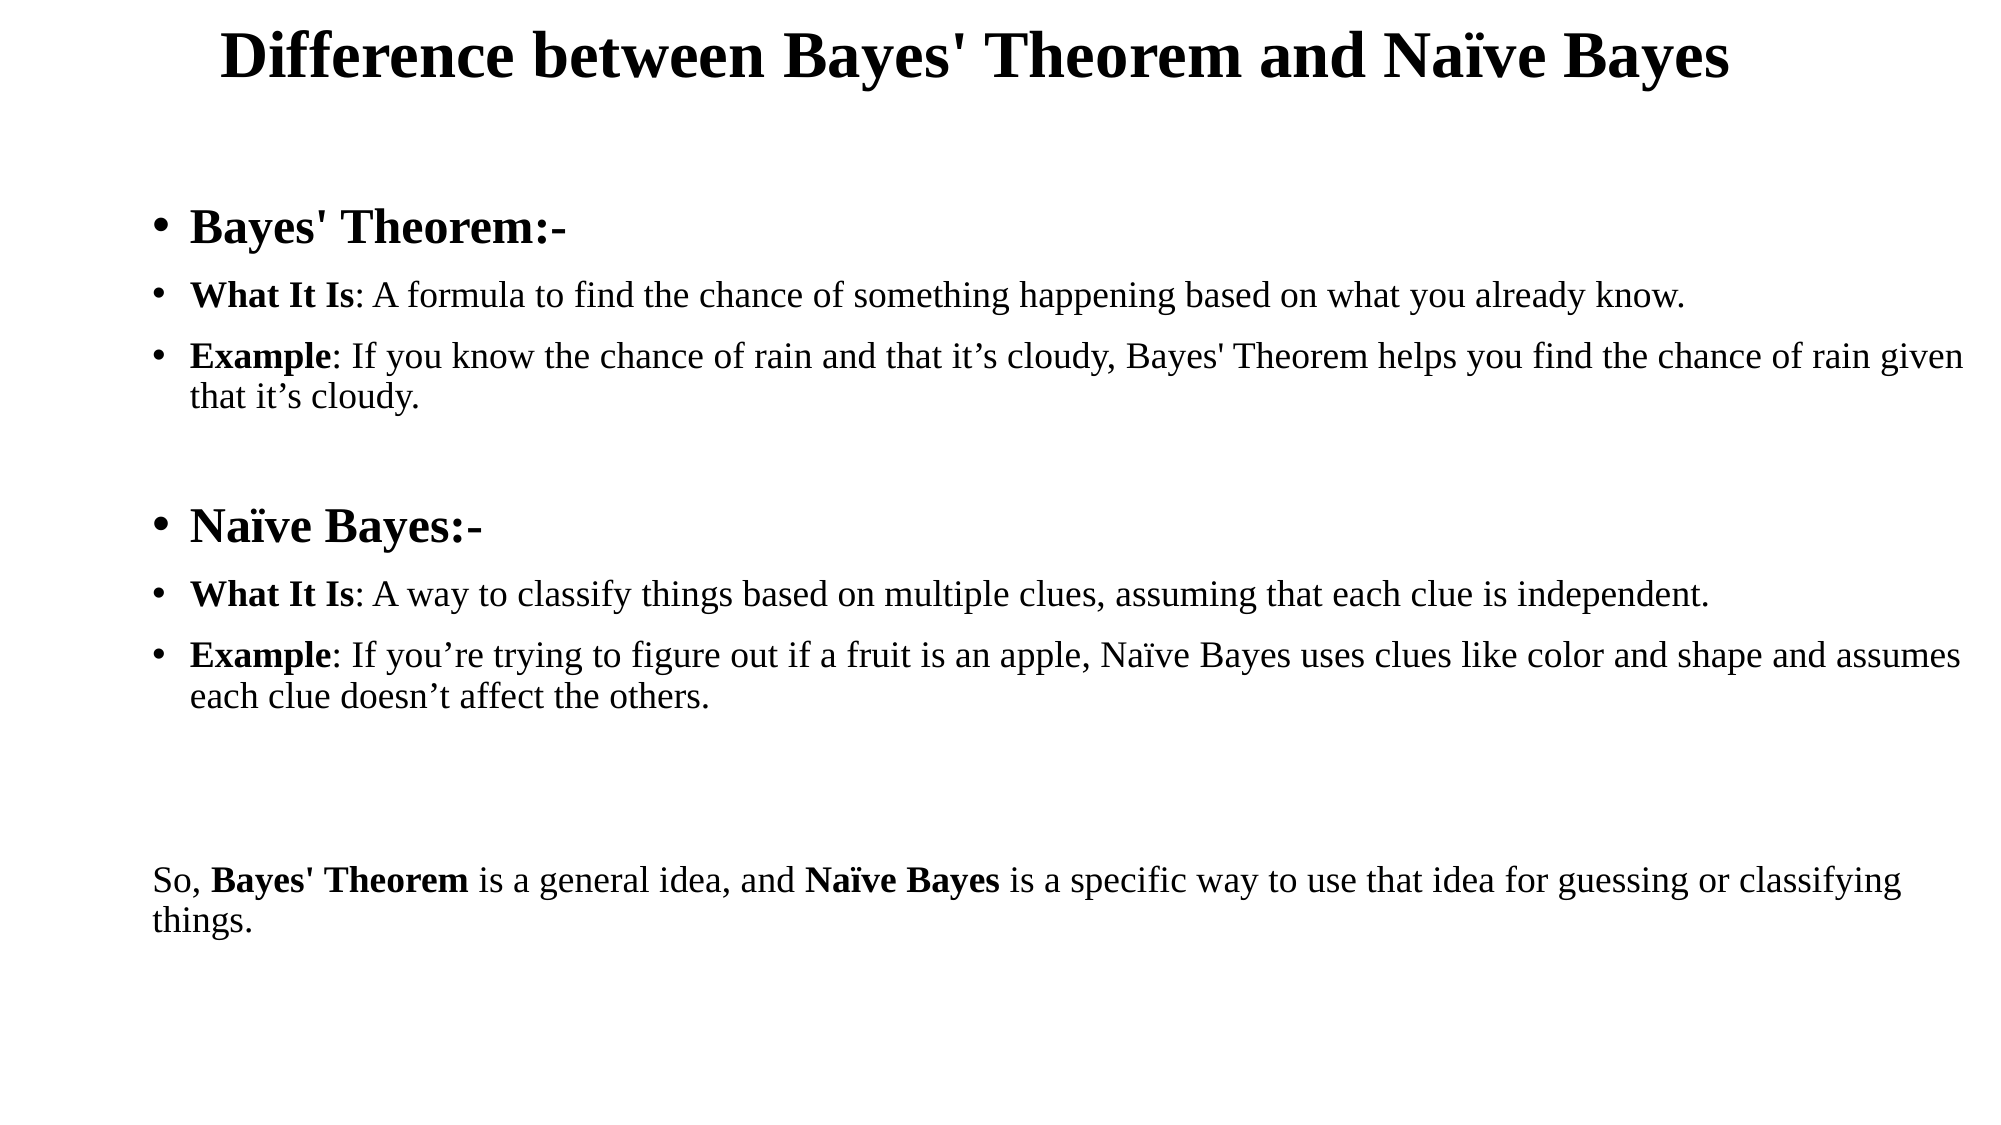

# Difference between Bayes' Theorem and Naïve Bayes

Bayes' Theorem:-
What It Is: A formula to find the chance of something happening based on what you already know.
Example: If you know the chance of rain and that it’s cloudy, Bayes' Theorem helps you find the chance of rain given that it’s cloudy.

Naïve Bayes:-
What It Is: A way to classify things based on multiple clues, assuming that each clue is independent.
Example: If you’re trying to figure out if a fruit is an apple, Naïve Bayes uses clues like color and shape and assumes each clue doesn’t affect the others.

So, Bayes' Theorem is a general idea, and Naïve Bayes is a specific way to use that idea for guessing or classifying things.